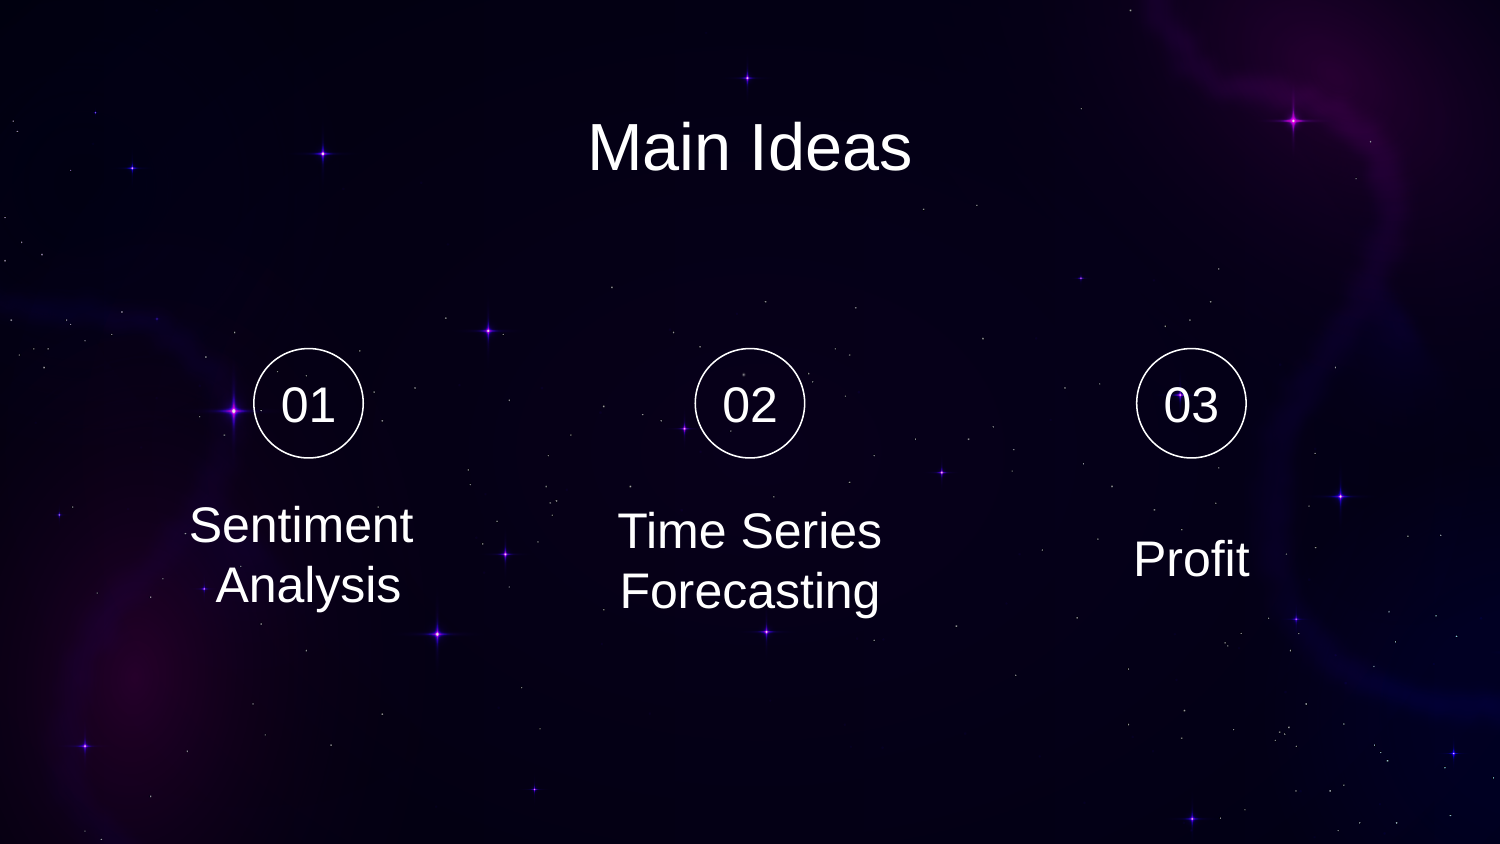

# Main Ideas

01
02
03
Time Series
Forecasting
Sentiment
Analysis
Profit